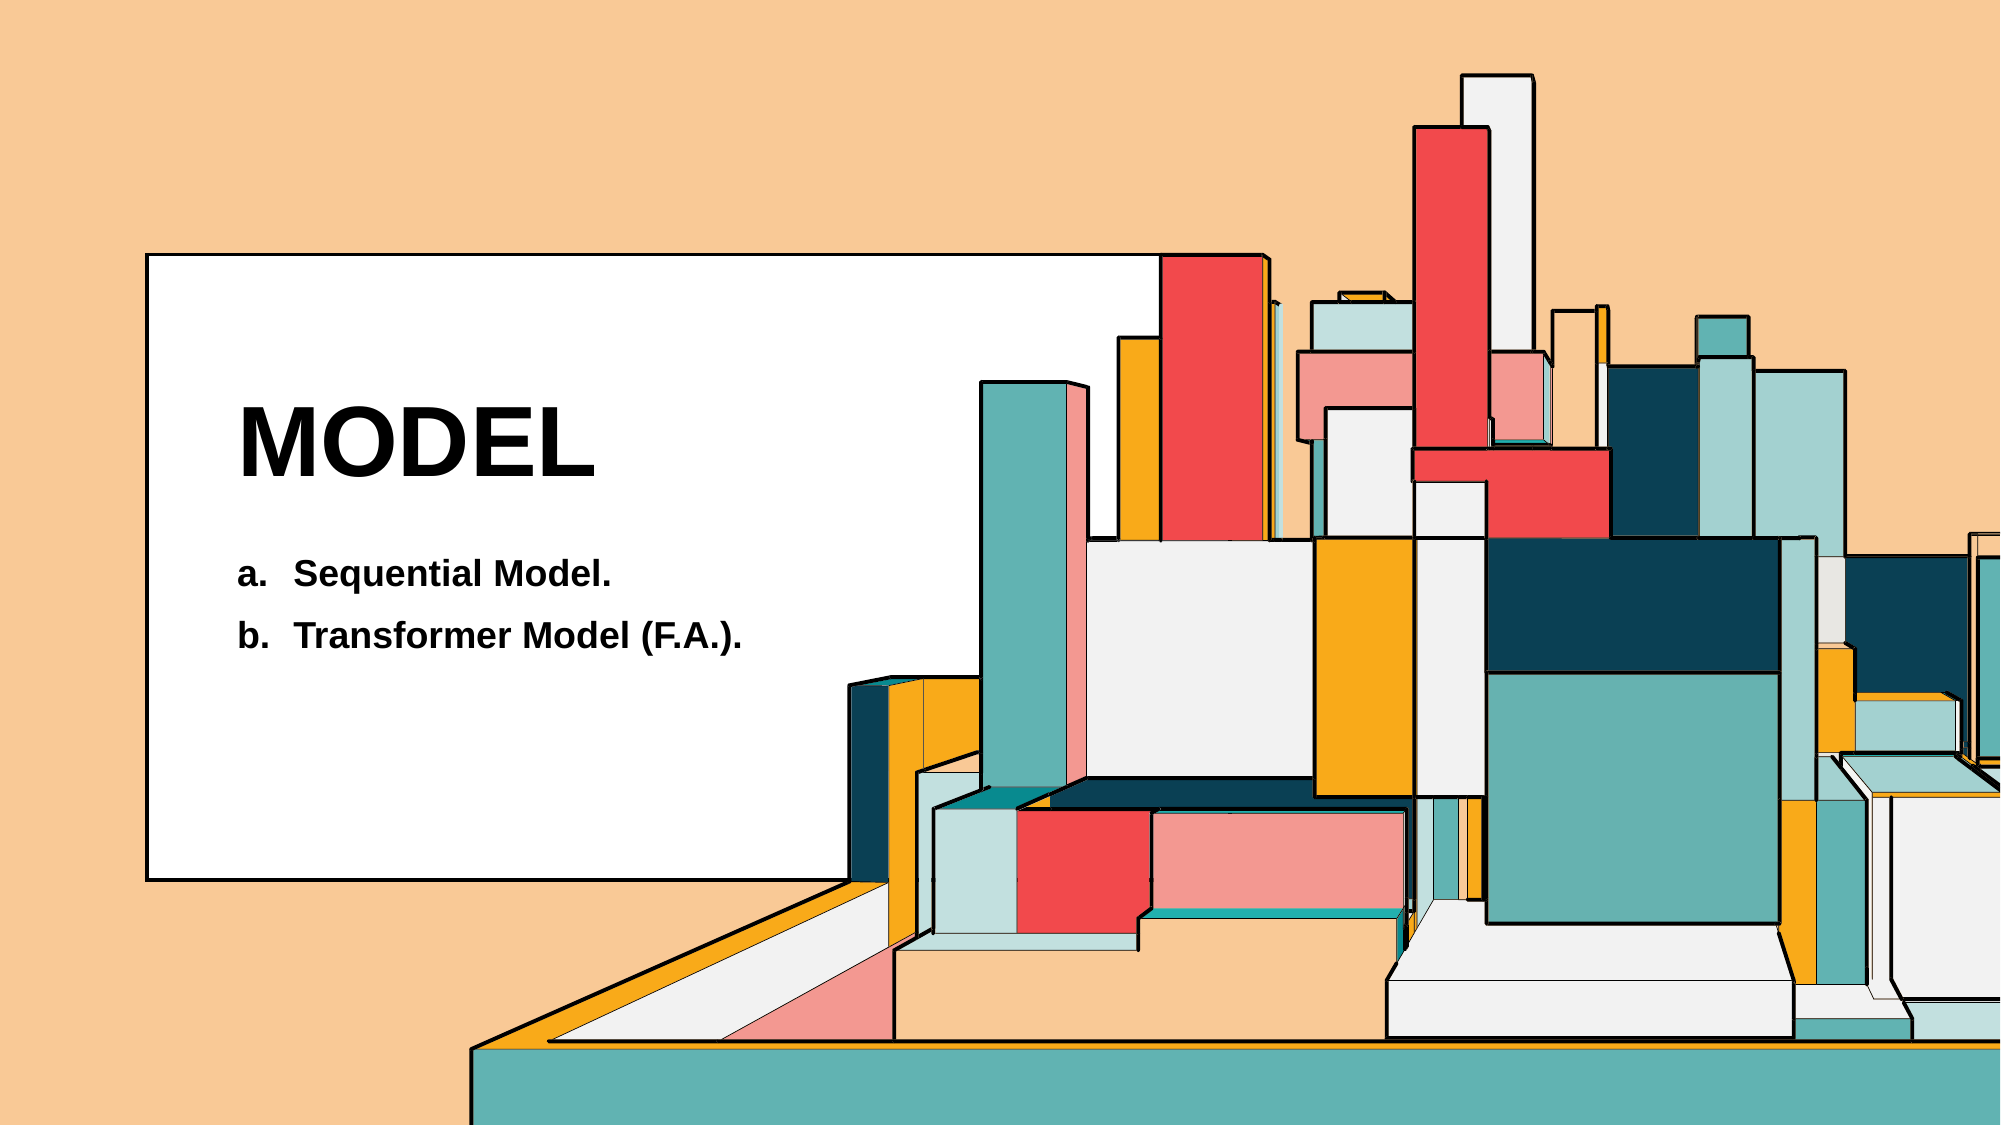

# Model
Sequential Model.
Transformer Model (F.A.).